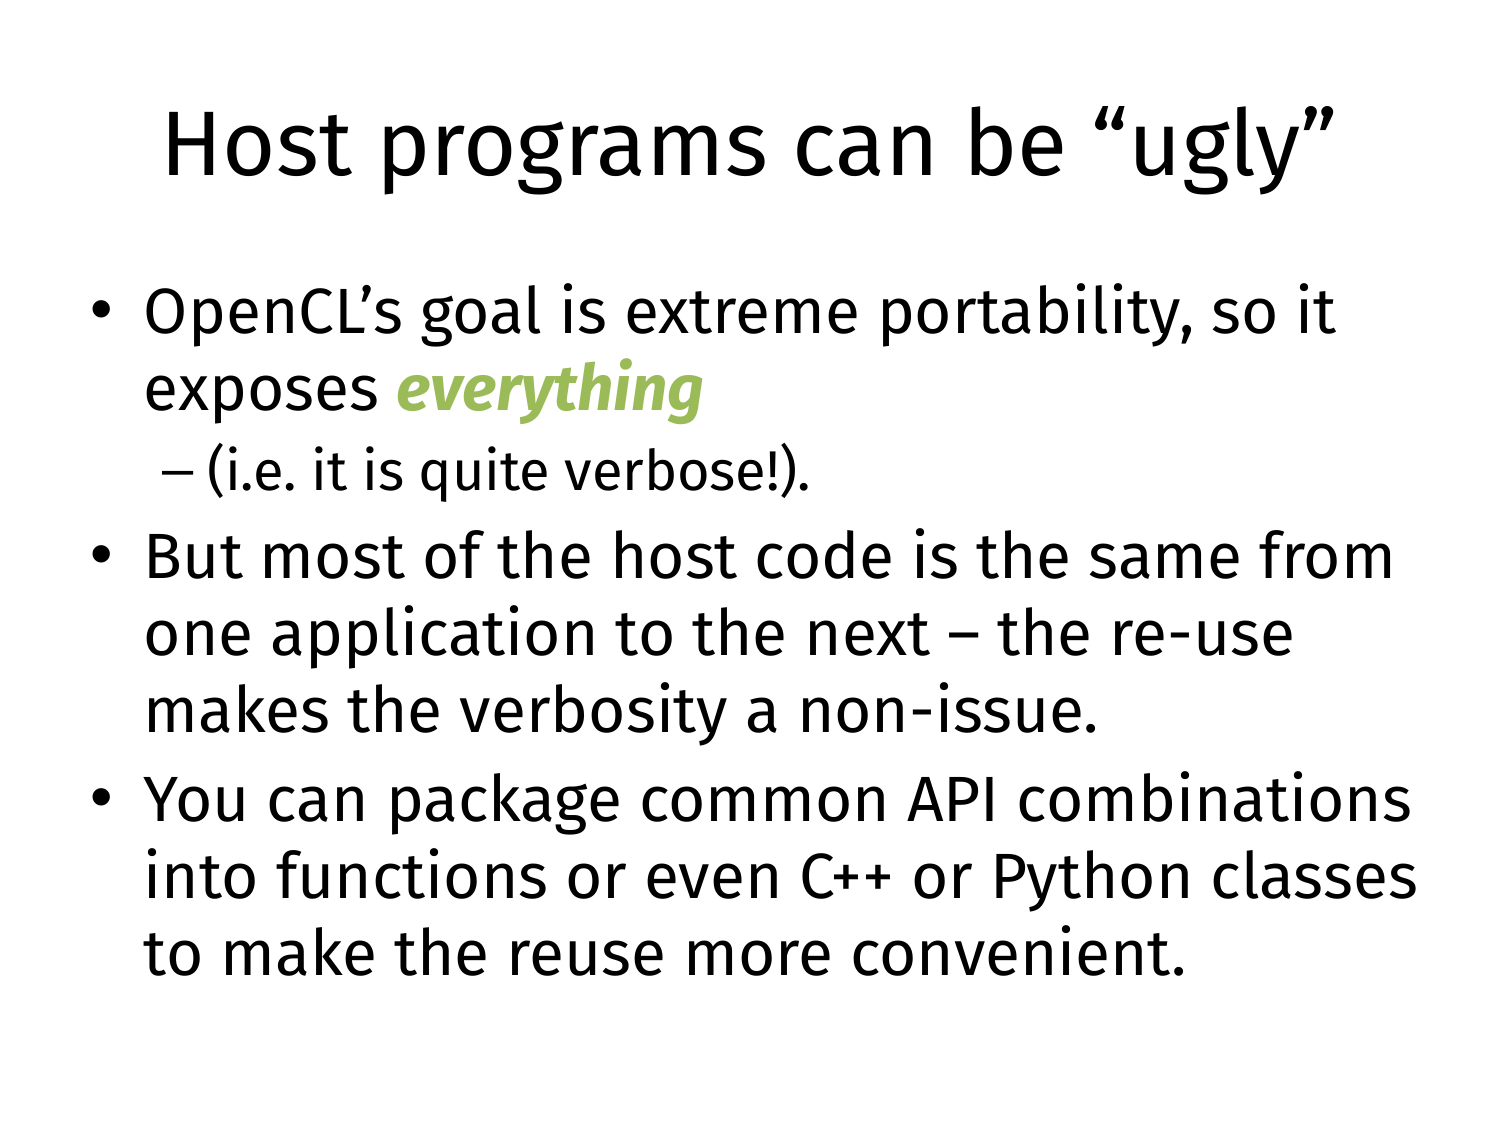

# Host programs can be “ugly”
OpenCL’s goal is extreme portability, so it exposes everything
(i.e. it is quite verbose!).
But most of the host code is the same from one application to the next – the re-use  makes the verbosity a non-issue.
You can package common API combinations into functions or even C++ or Python classes to make the reuse more convenient.